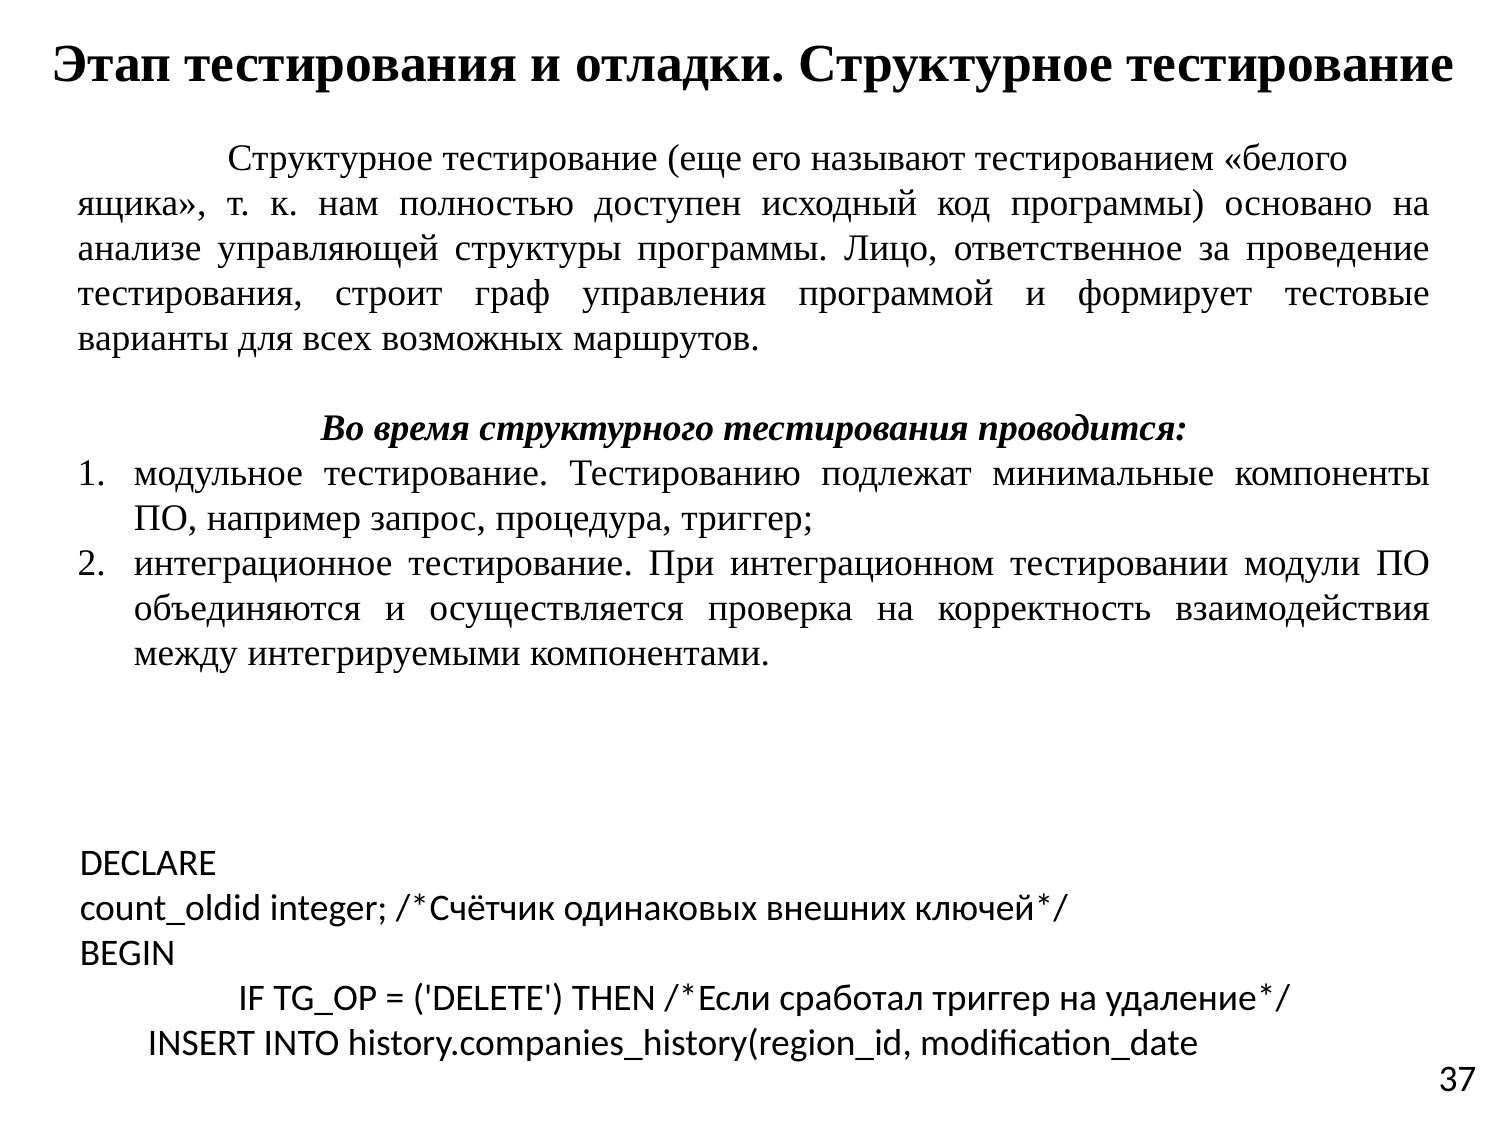

# Этап тестирования и отладки. Структурное тестирование
	Структурное тестирование (еще его называют тестированием «белого
ящика», т. к. нам полностью доступен исходный код программы) основано на анализе управляющей структуры программы. Лицо, ответственное за проведение тестирования, строит граф управления программой и формирует тестовые варианты для всех возможных маршрутов.

Во время структурного тестирования проводится:
модульное тестирование. Тестированию подлежат минимальные компоненты ПО, например запрос, процедура, триггер;
интеграционное тестирование. При интеграционном тестировании модули ПО объединяются и осуществляется проверка на корректность взаимодействия между интегрируемыми компонентами.
DECLARE
count_oldid integer; /*Счётчик одинаковых внешних ключей*/
BEGIN
 	 IF TG_OP = ('DELETE') THEN /*Если сработал триггер на удаление*/
        INSERT INTO history.companies_history(region_id, modification_date
37